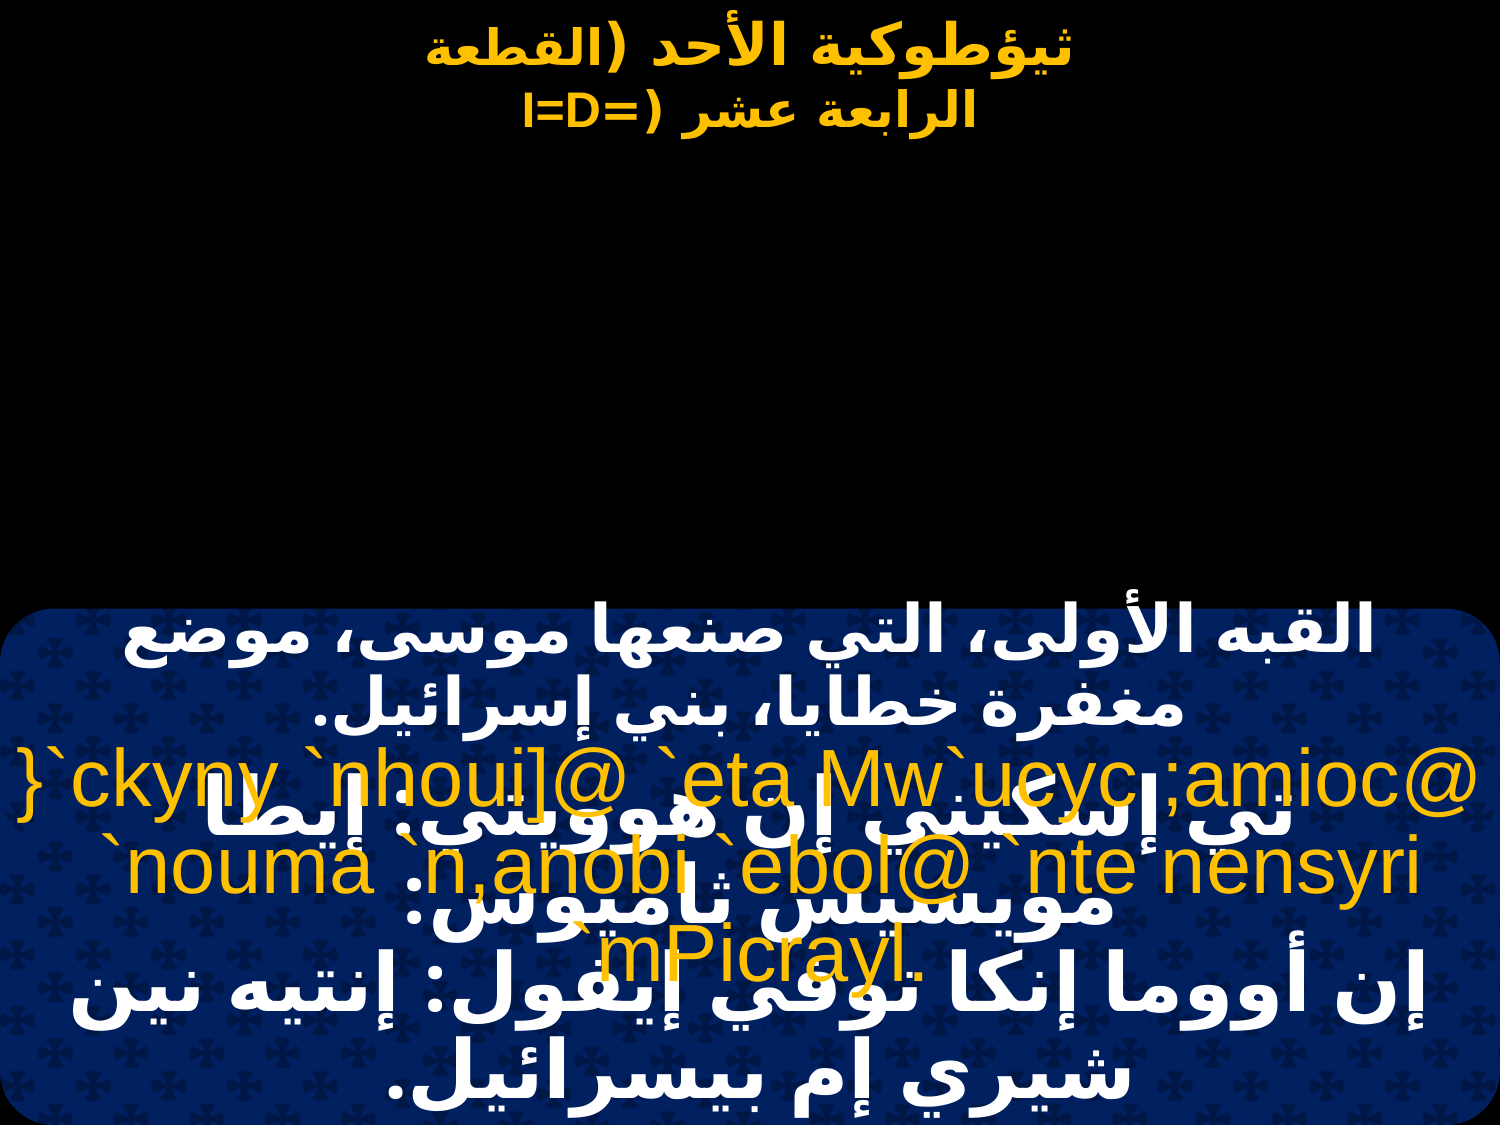

القبه الأولى، التي صنعها موسى، موضع مغفرة خطايا، بني إسرائيل.
}`ckyny `nhoui]@ `eta Mw`ucyc ;amioc@
 `nouma `n,anobi `ebol@ `nte nensyri `mPicrayl.
تي إسكيني إن هوويتي: إيطا مويسيس ثاميوس:
إن أووما إنكا نوفي إيفول: إنتيه نين شيري إم بيسرائيل.